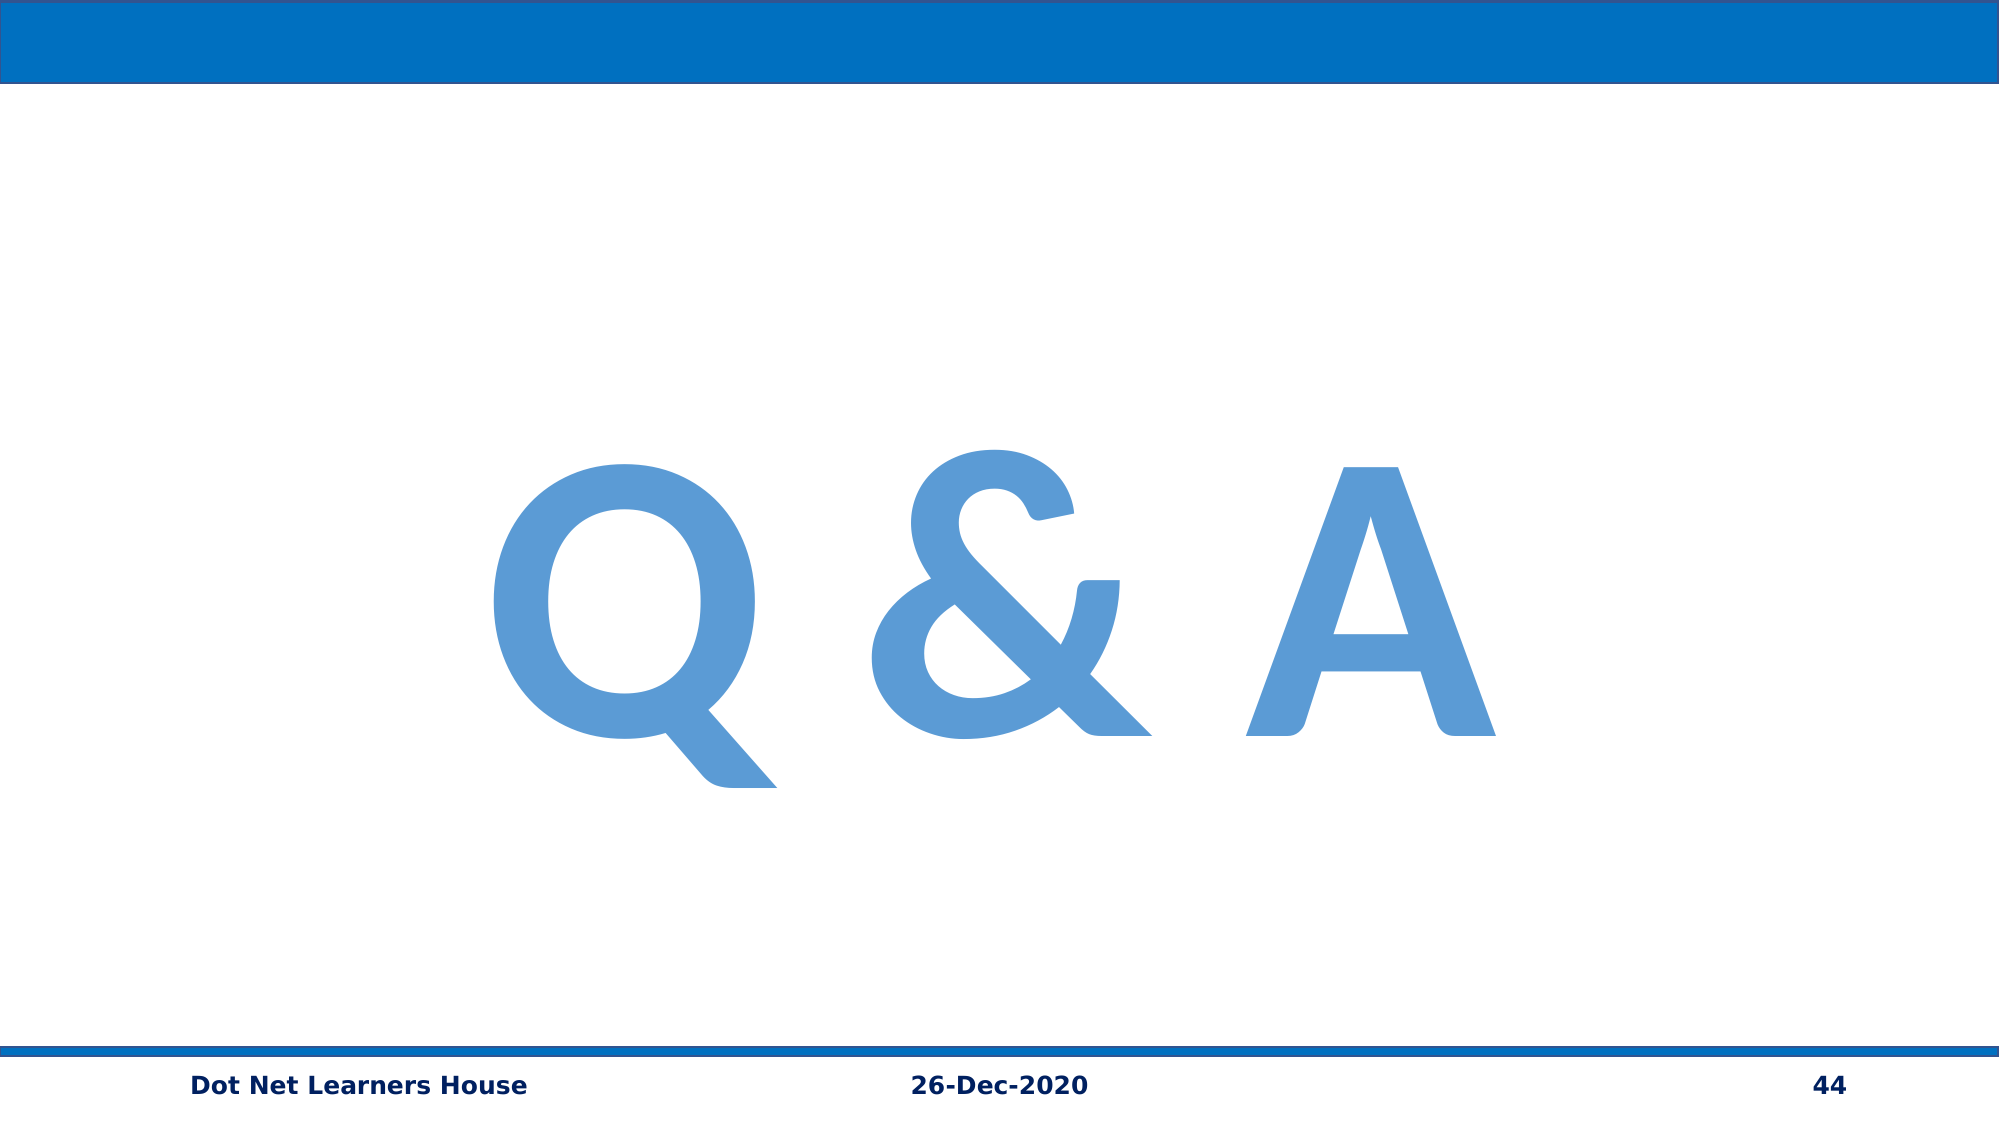

Q & A

26-Dec-2020
44
Dot Net Learners House